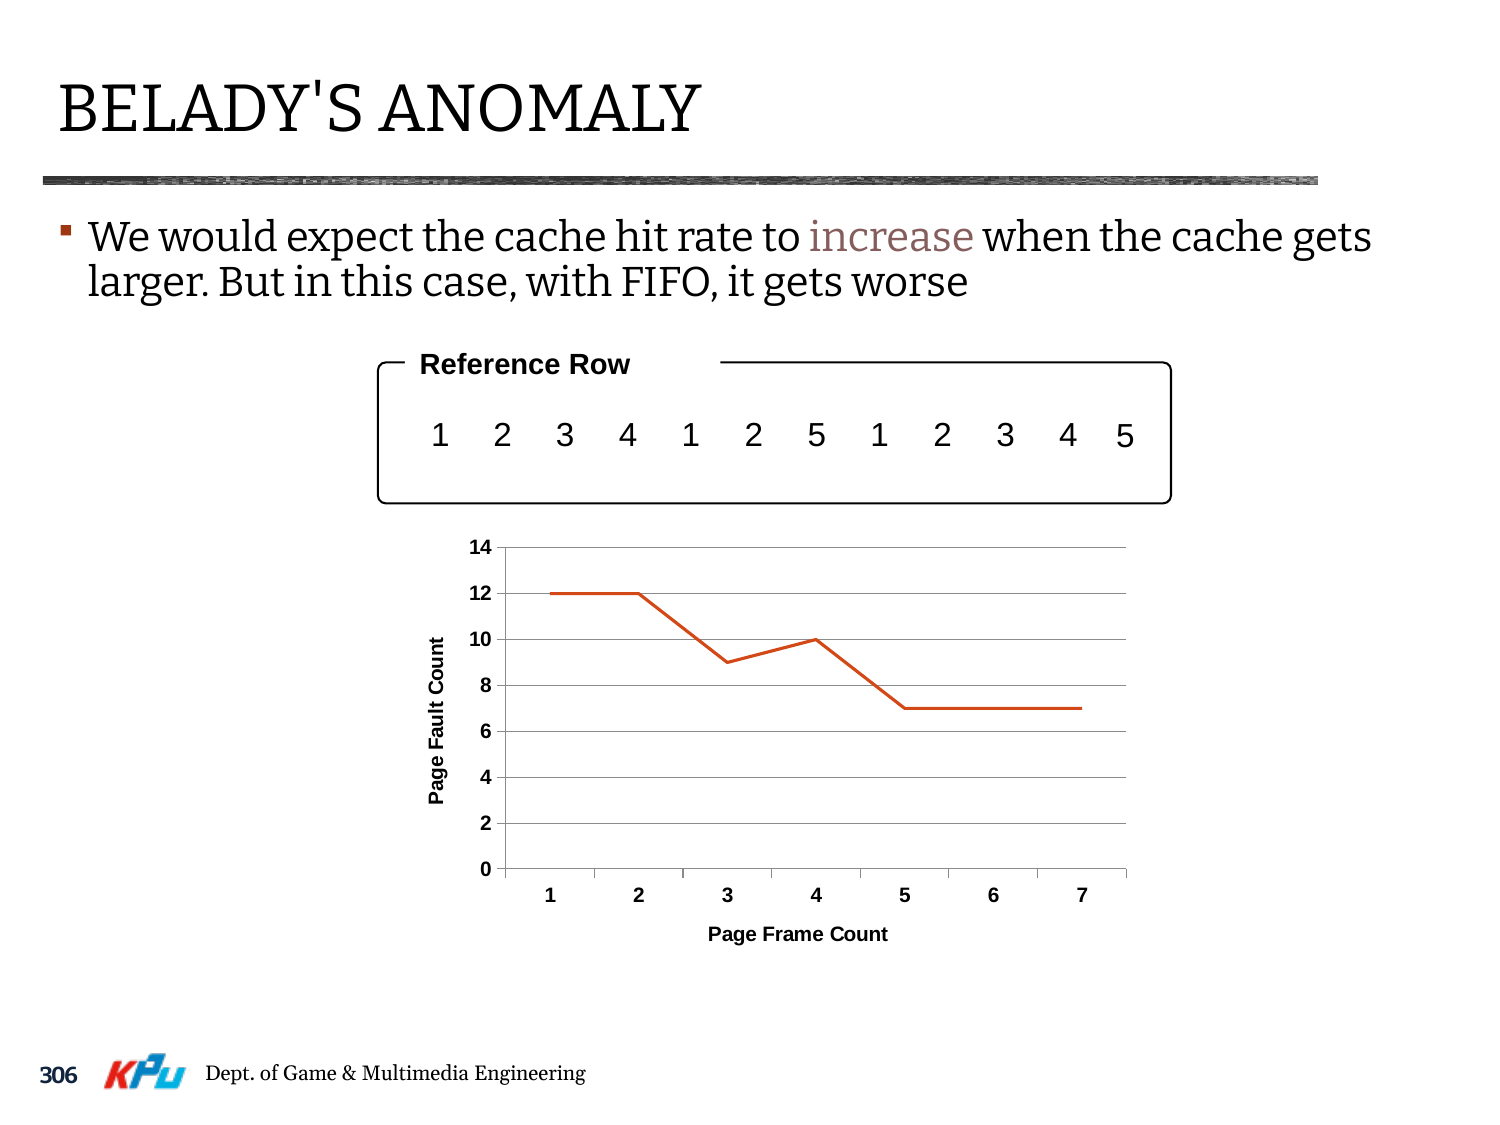

# BELADY'S ANOMALY
We would expect the cache hit rate to increase when the cache gets larger. But in this case, with FIFO, it gets worse

Reference Row

1
2
3
4
1
2
5
1
2
3
4
5

### Chart

| Category | Page Fault |
|---|---|
Dept. of Game & Multimedia Engineering
306